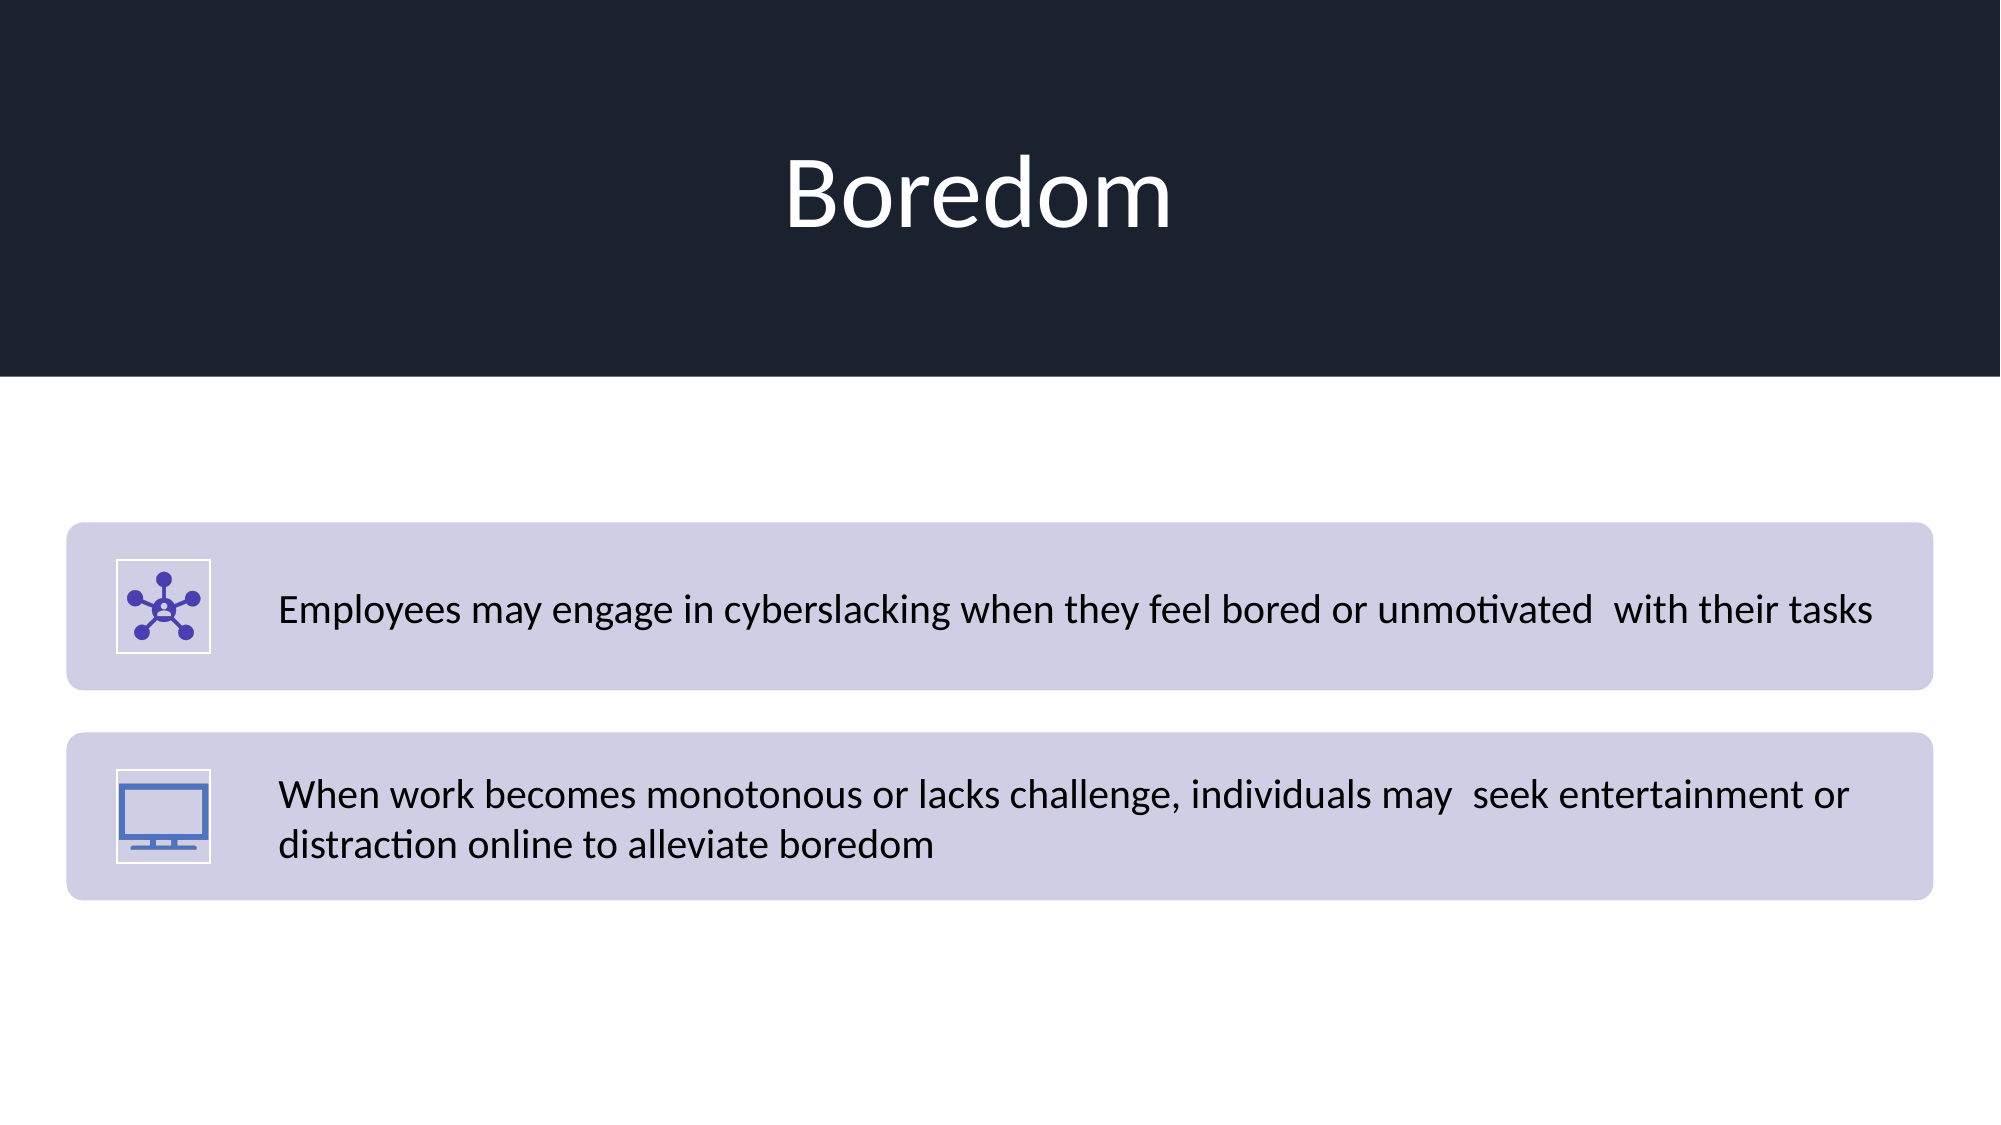

# Boredom
Employees may engage in cyberslacking when they feel bored or unmotivated  with their tasks
When work becomes monotonous or lacks challenge, individuals may  seek entertainment or distraction online to alleviate boredom